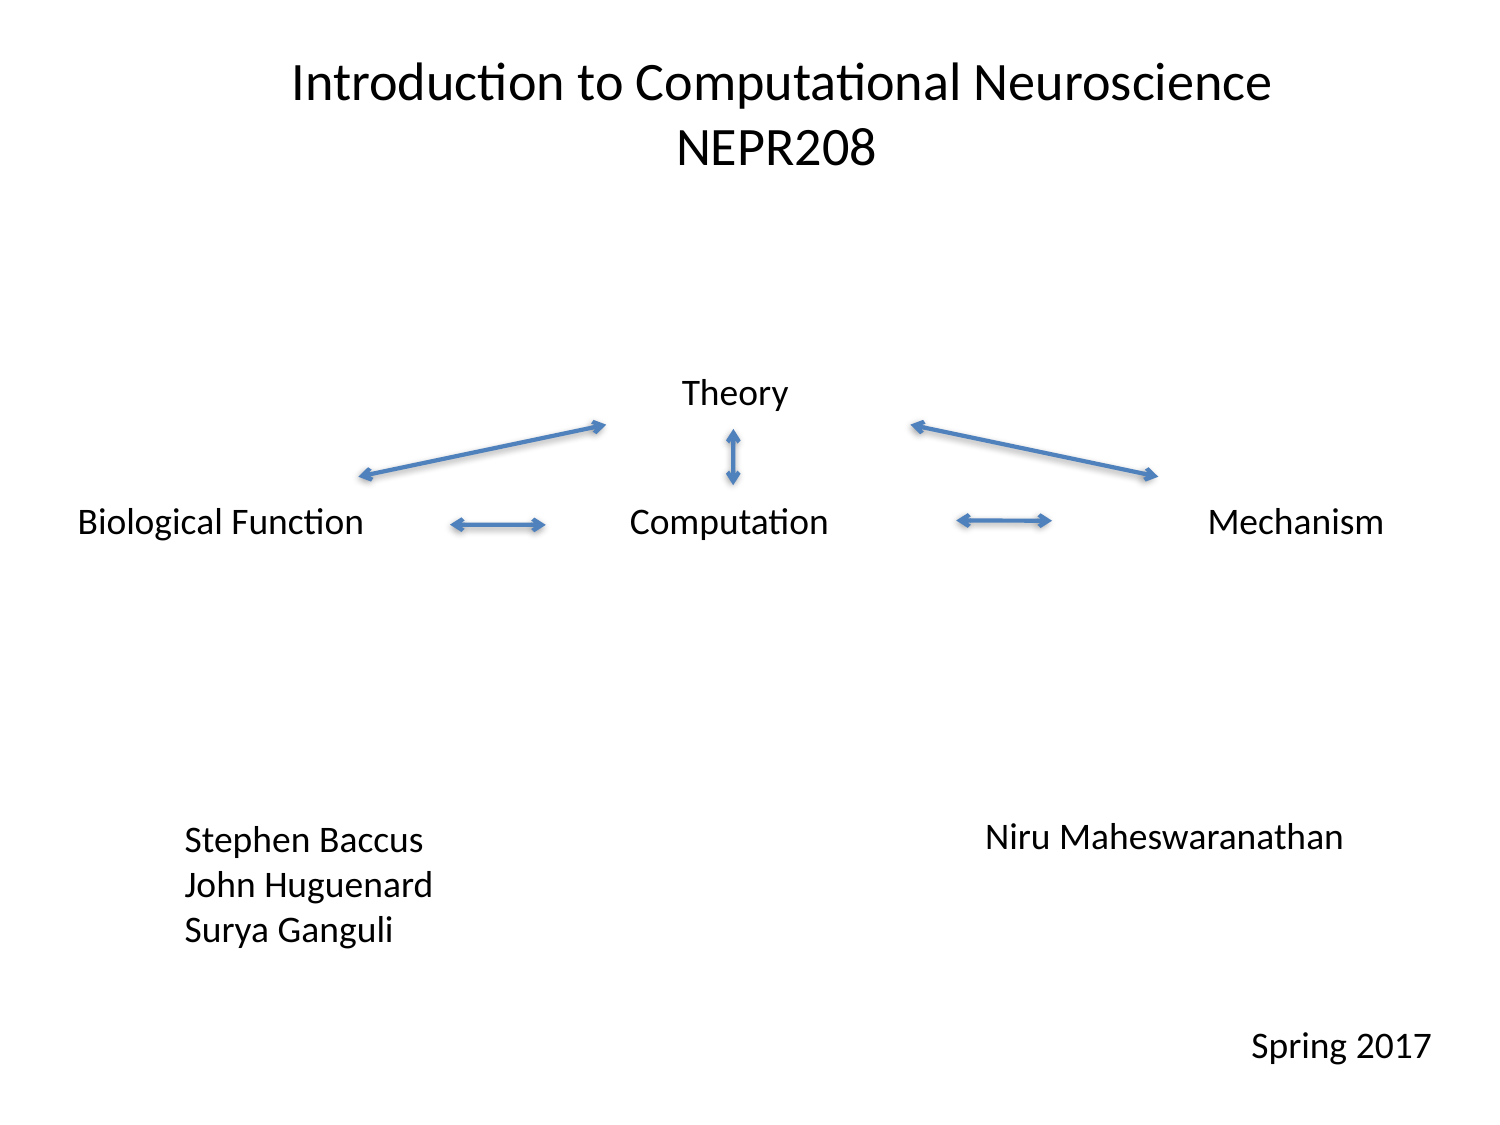

Introduction to Computational Neuroscience
NEPR208
Theory
Biological Function
Mechanism
Computation
Niru Maheswaranathan
Stephen Baccus
John Huguenard
Surya Ganguli

Spring 2017